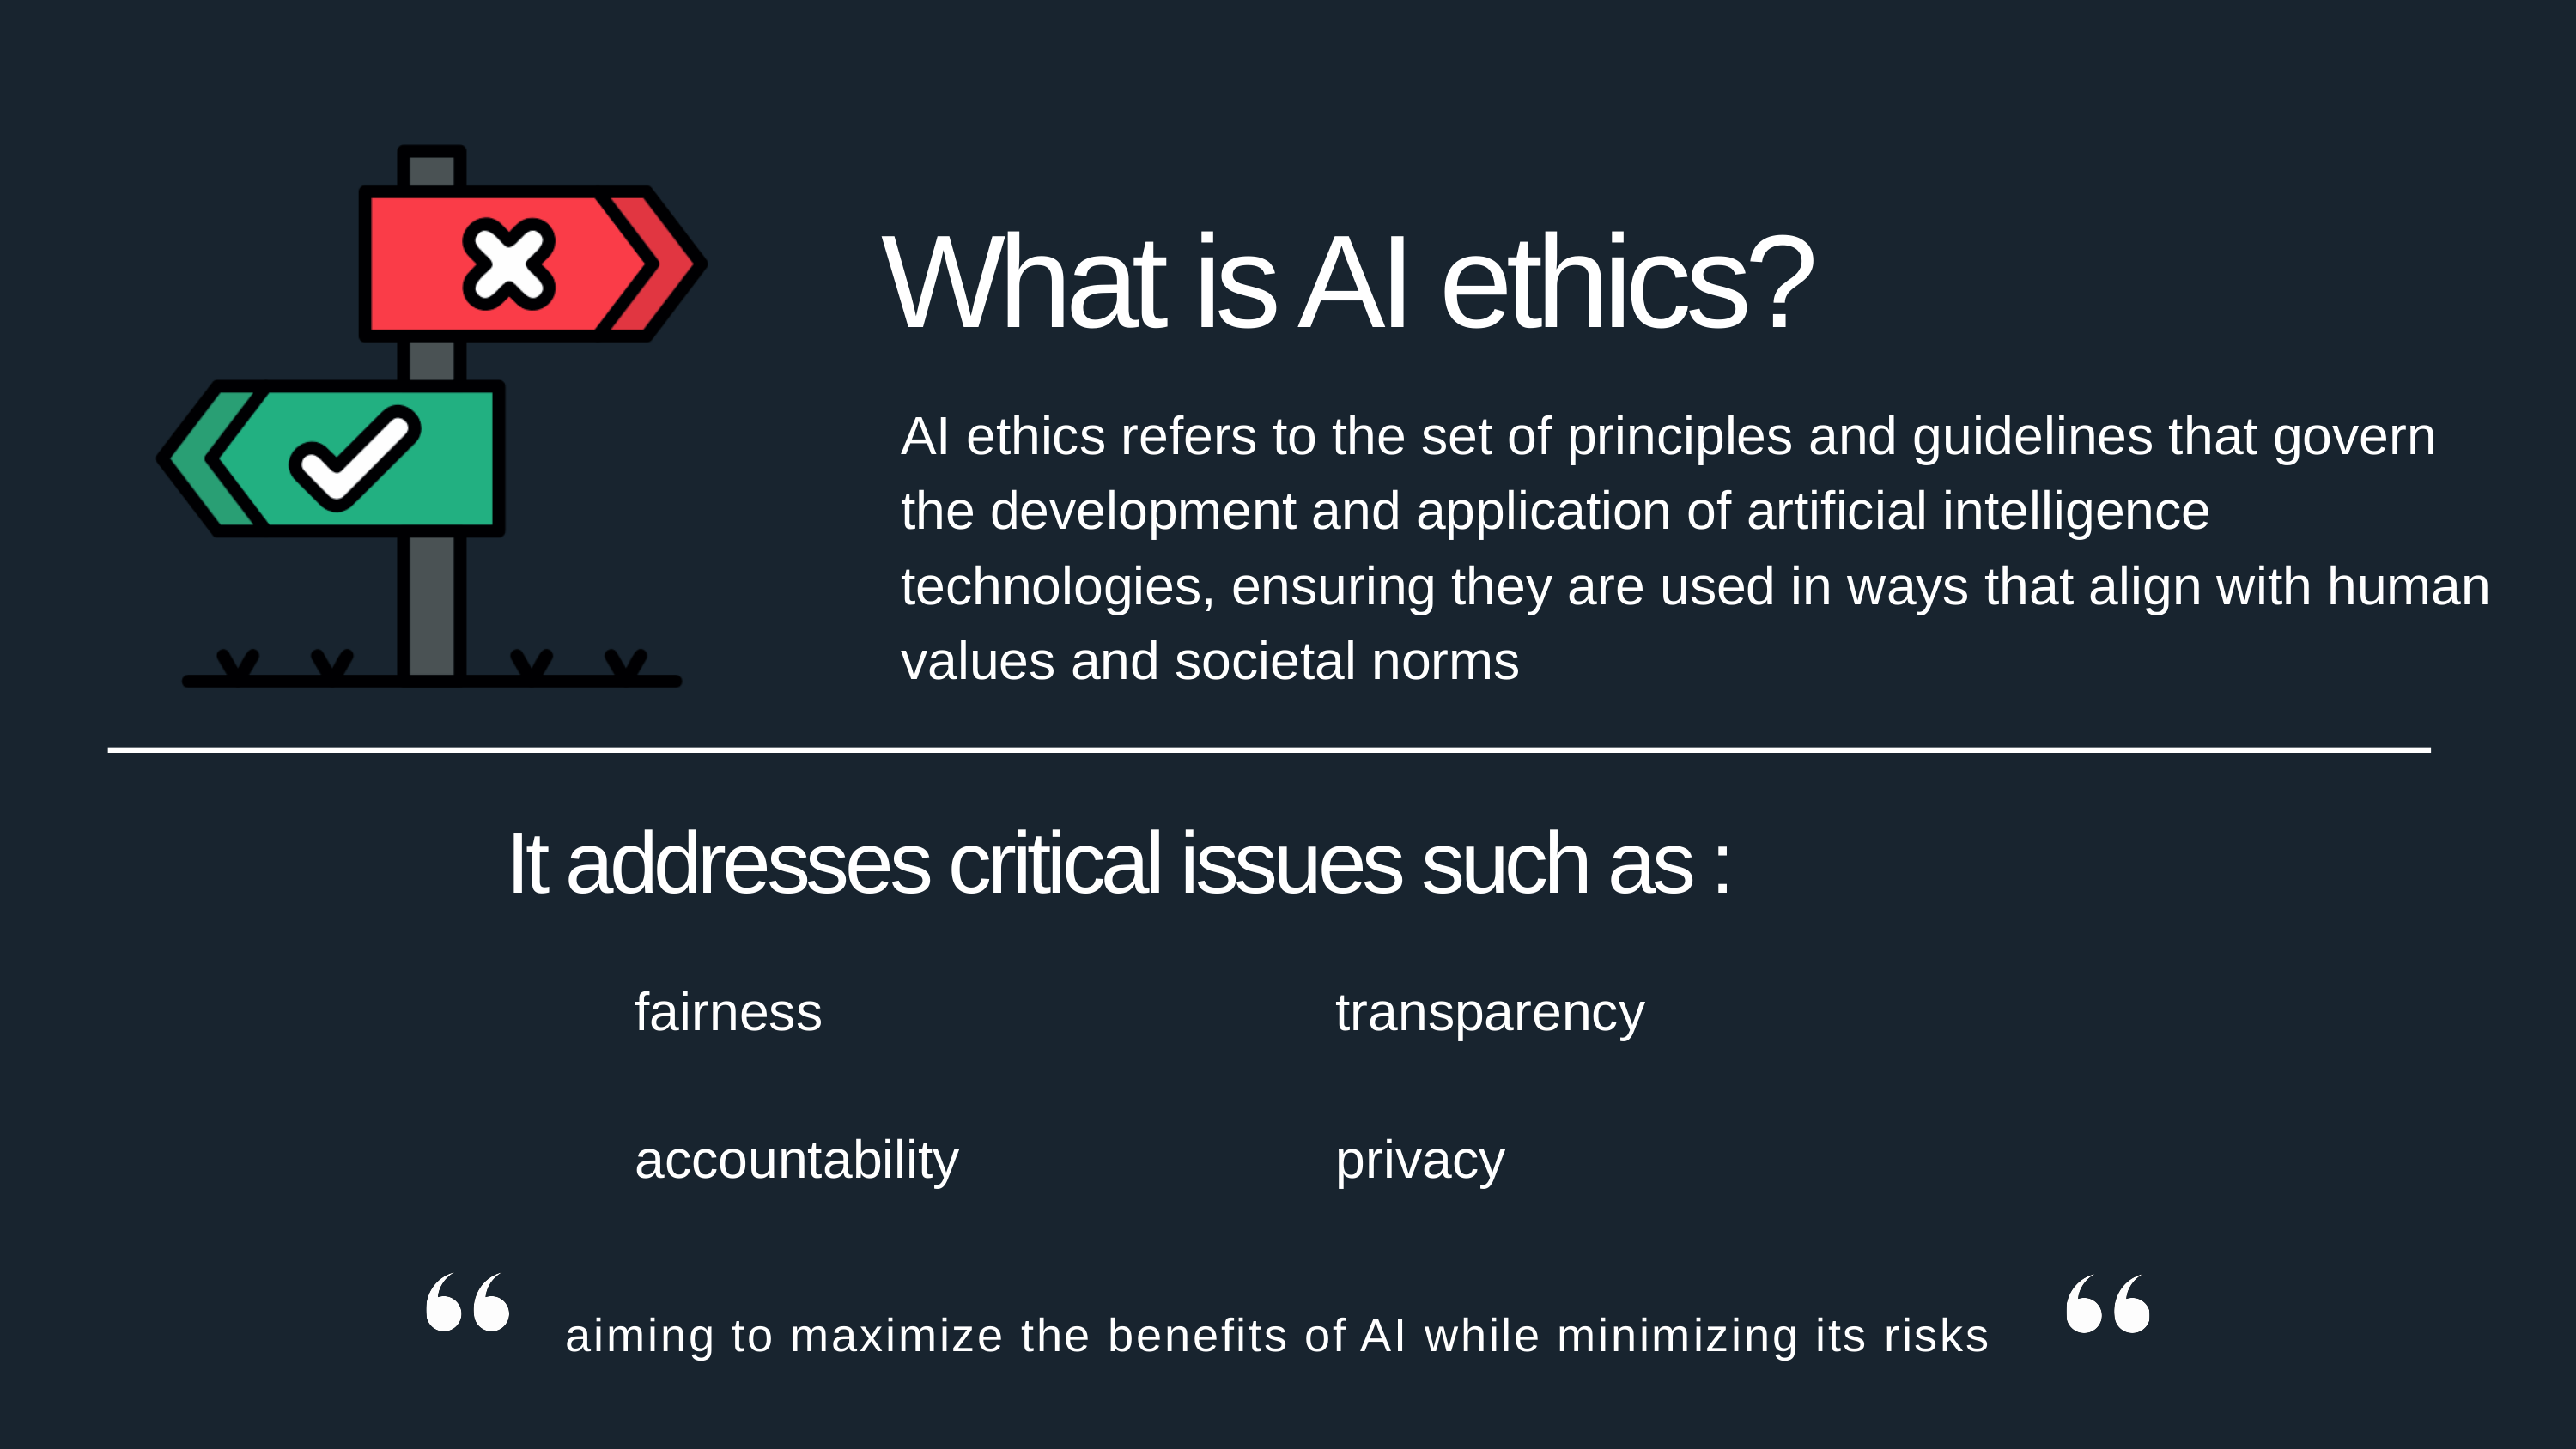

What is AI ethics?
AI ethics refers to the set of principles and guidelines that govern the development and application of artificial intelligence technologies, ensuring they are used in ways that align with human values and societal norms

It addresses critical issues such as :
fairness
transparency
accountability
privacy

aiming to maximize the benefits of AI while minimizing its risks